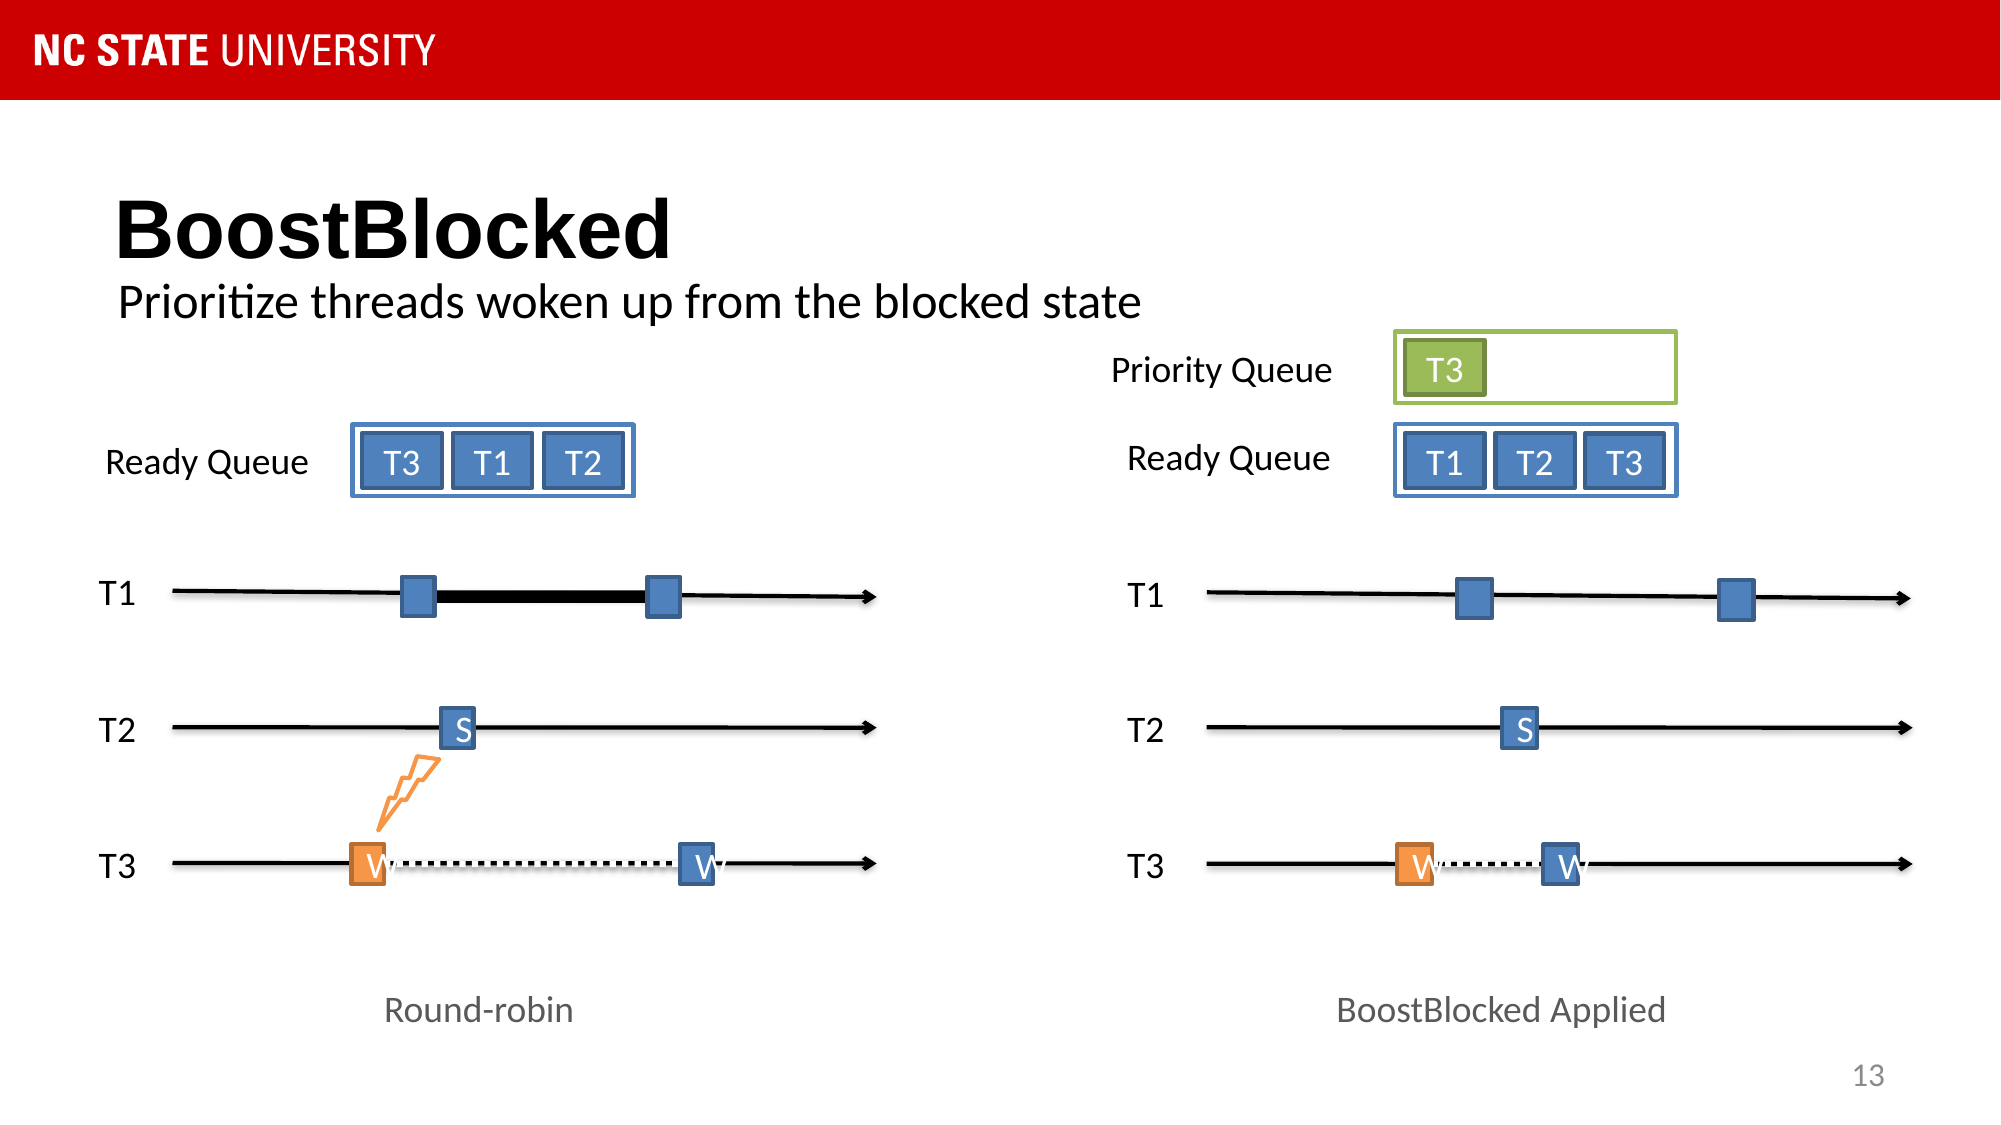

# BoostBlocked
Prioritize threads woken up from the blocked state

Priority Queue
T3

T2
T1

T1
T2

T3
T1
T2

T2
T1

T1
T3
T2
Ready Queue
Ready Queue
T3
T3
T1
T2
T3
T1
T2
T3

S
S

W
W
W
W
Round-robin
BoostBlocked Applied
13